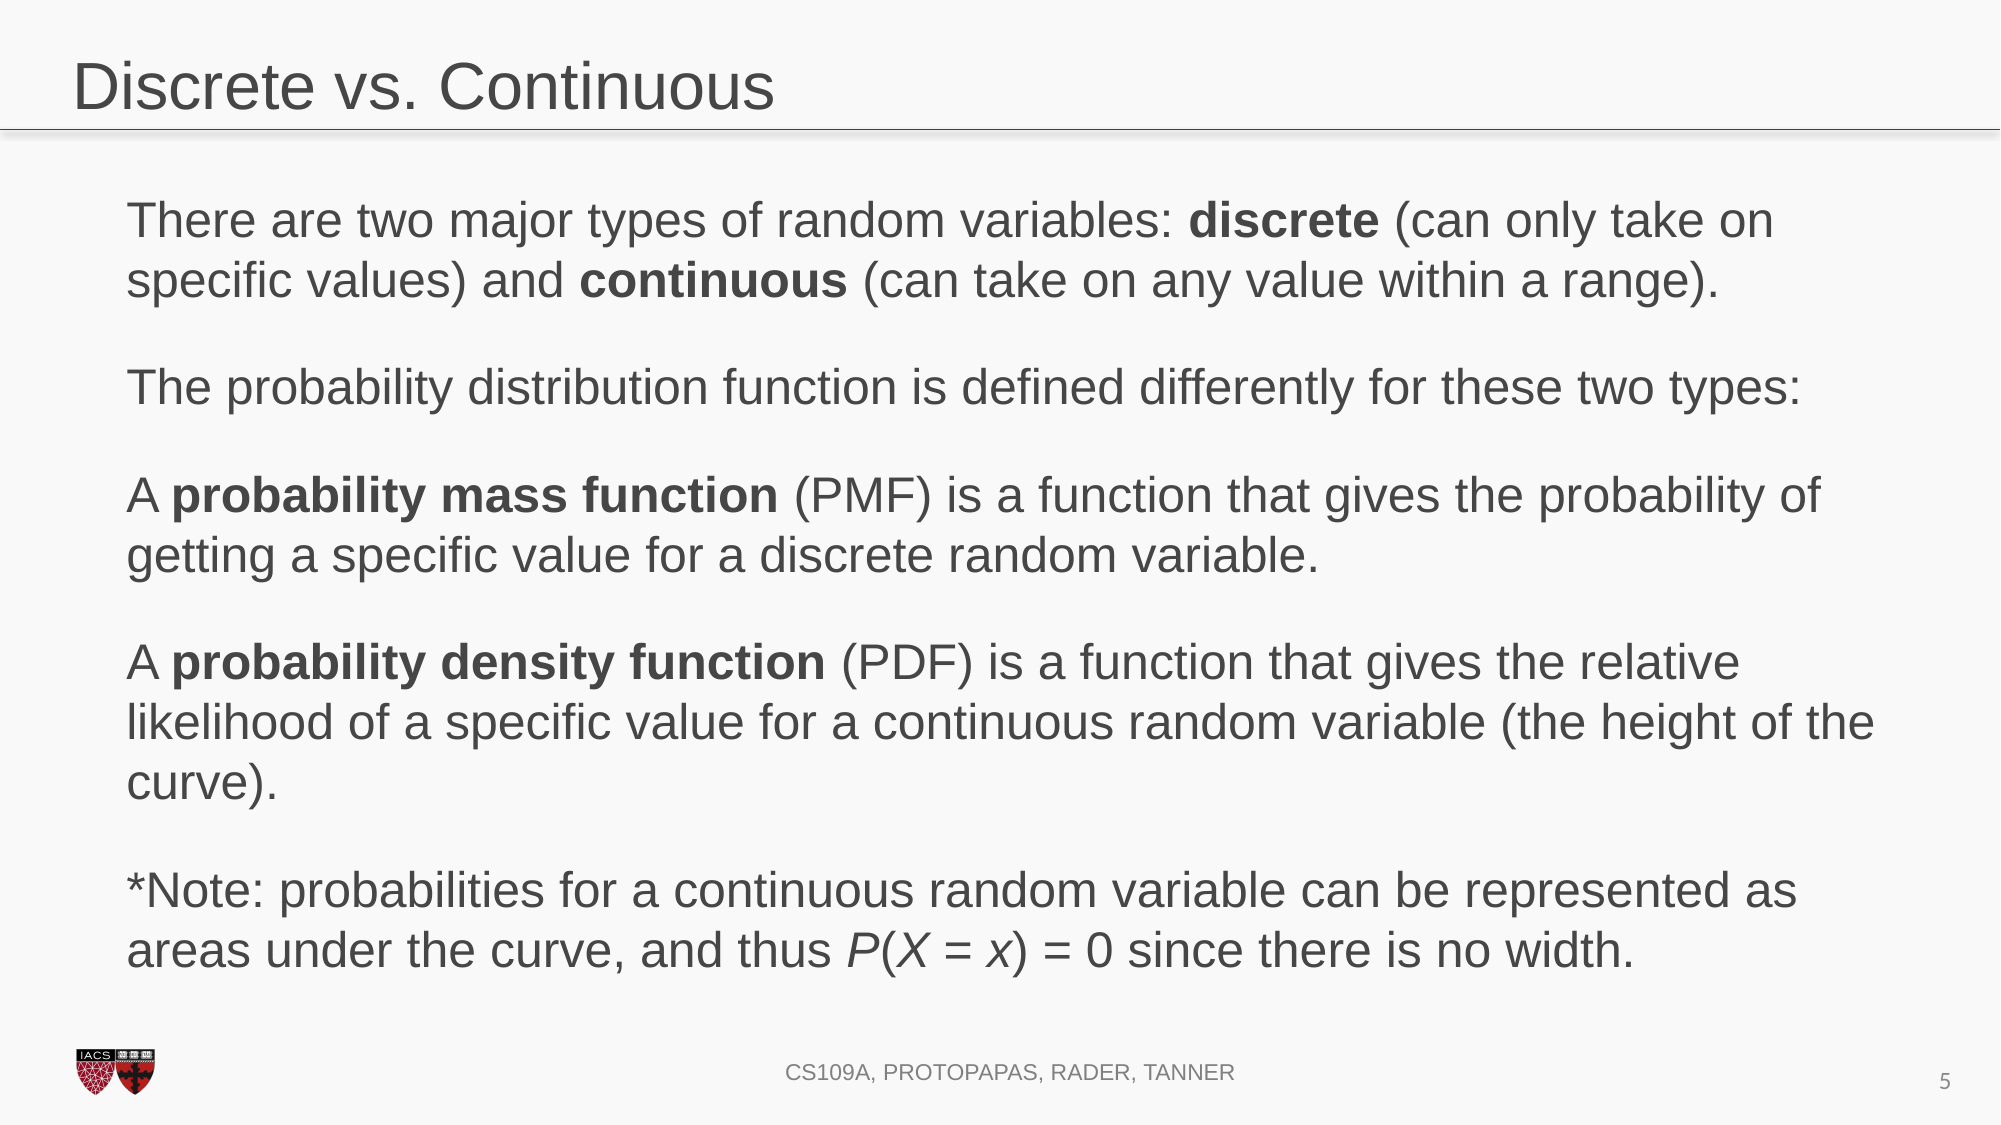

# Discrete vs. Continuous
There are two major types of random variables: discrete (can only take on specific values) and continuous (can take on any value within a range).
The probability distribution function is defined differently for these two types:
A probability mass function (PMF) is a function that gives the probability of getting a specific value for a discrete random variable.
A probability density function (PDF) is a function that gives the relative likelihood of a specific value for a continuous random variable (the height of the curve).
*Note: probabilities for a continuous random variable can be represented as areas under the curve, and thus P(X = x) = 0 since there is no width.
5